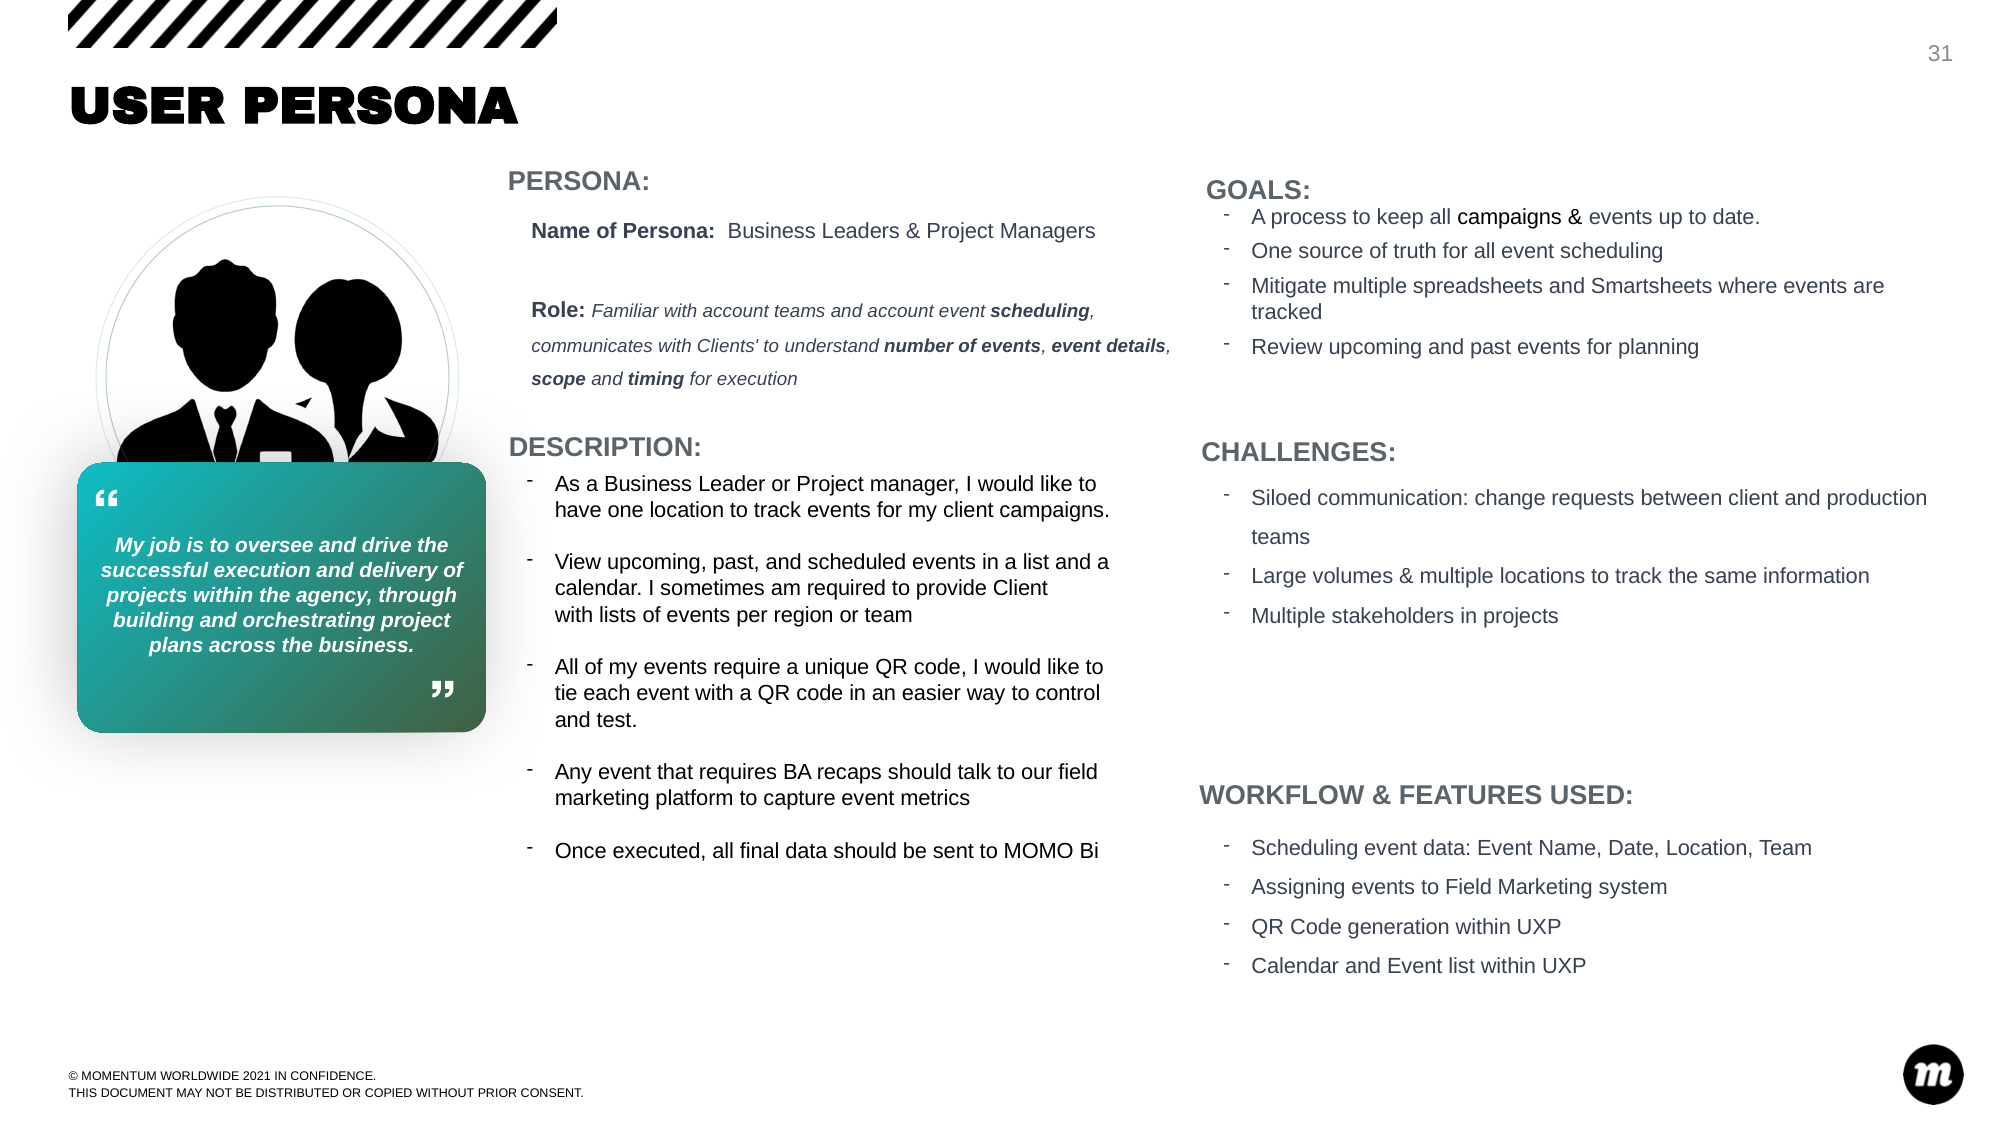

31
# USER PERSONA
PERSONA:
GOALS:
A process to keep all campaigns & events up to date.
One source of truth for all event scheduling
Mitigate multiple spreadsheets and Smartsheets where events are tracked
Review upcoming and past events for planning

Name of Persona:  Business Leaders & Project Managers
Role: Familiar with account teams and account event scheduling, communicates with Clients' to understand number of events, event details, scope and timing for execution

My job is to oversee and drive the successful execution and delivery of projects within the agency, through building and orchestrating project plans across the business.

DESCRIPTION:
CHALLENGES:
As a Business Leader or Project manager, I would like to have one location to track events for my client campaigns.
View upcoming, past, and scheduled events in a list and a calendar. I sometimes am required to provide Client with lists of events per region or team
All of my events require a unique QR code, I would like to tie each event with a QR code in an easier way to control and test.
Any event that requires BA recaps should talk to our field marketing platform to capture event metrics
Once executed, all final data should be sent to MOMO Bi

Siloed communication: change requests between client and production teams
Large volumes & multiple locations to track the same information
Multiple stakeholders in projects
WORKFLOW & FEATURES USED:
Scheduling event data: Event Name, Date, Location, Team
Assigning events to Field Marketing system
QR Code generation within UXP
Calendar and Event list within UXP